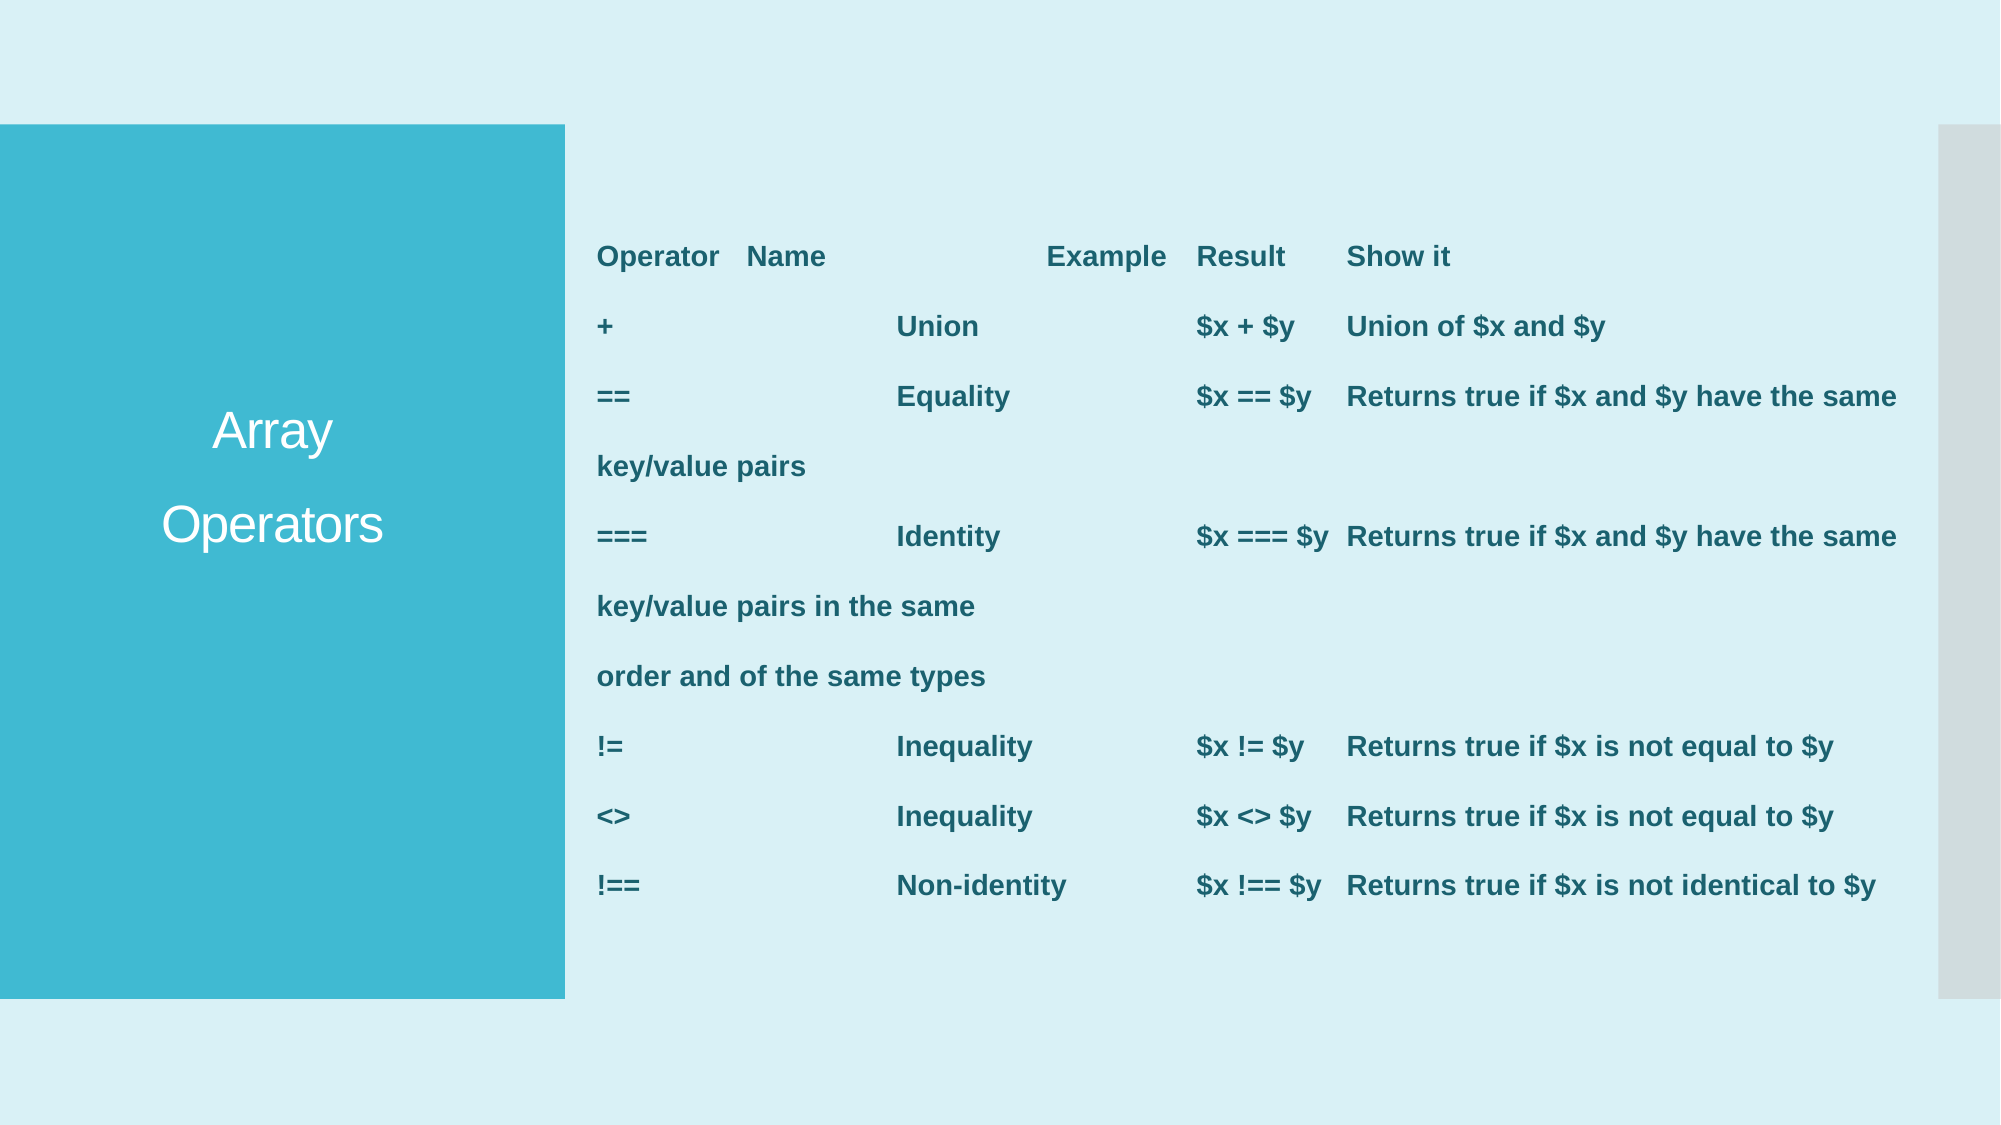

Operator	Name		Example	Result	Show it
+		Union		$x + $y	Union of $x and $y
==		Equality		$x == $y	Returns true if $x and $y have the same key/value pairs
===		Identity		$x === $y	Returns true if $x and $y have the same key/value pairs in the same 							order and of the same types
!=		Inequality		$x != $y	Returns true if $x is not equal to $y
<>		Inequality		$x <> $y	Returns true if $x is not equal to $y
!==		Non-identity	$x !== $y	Returns true if $x is not identical to $y
# Array Operators